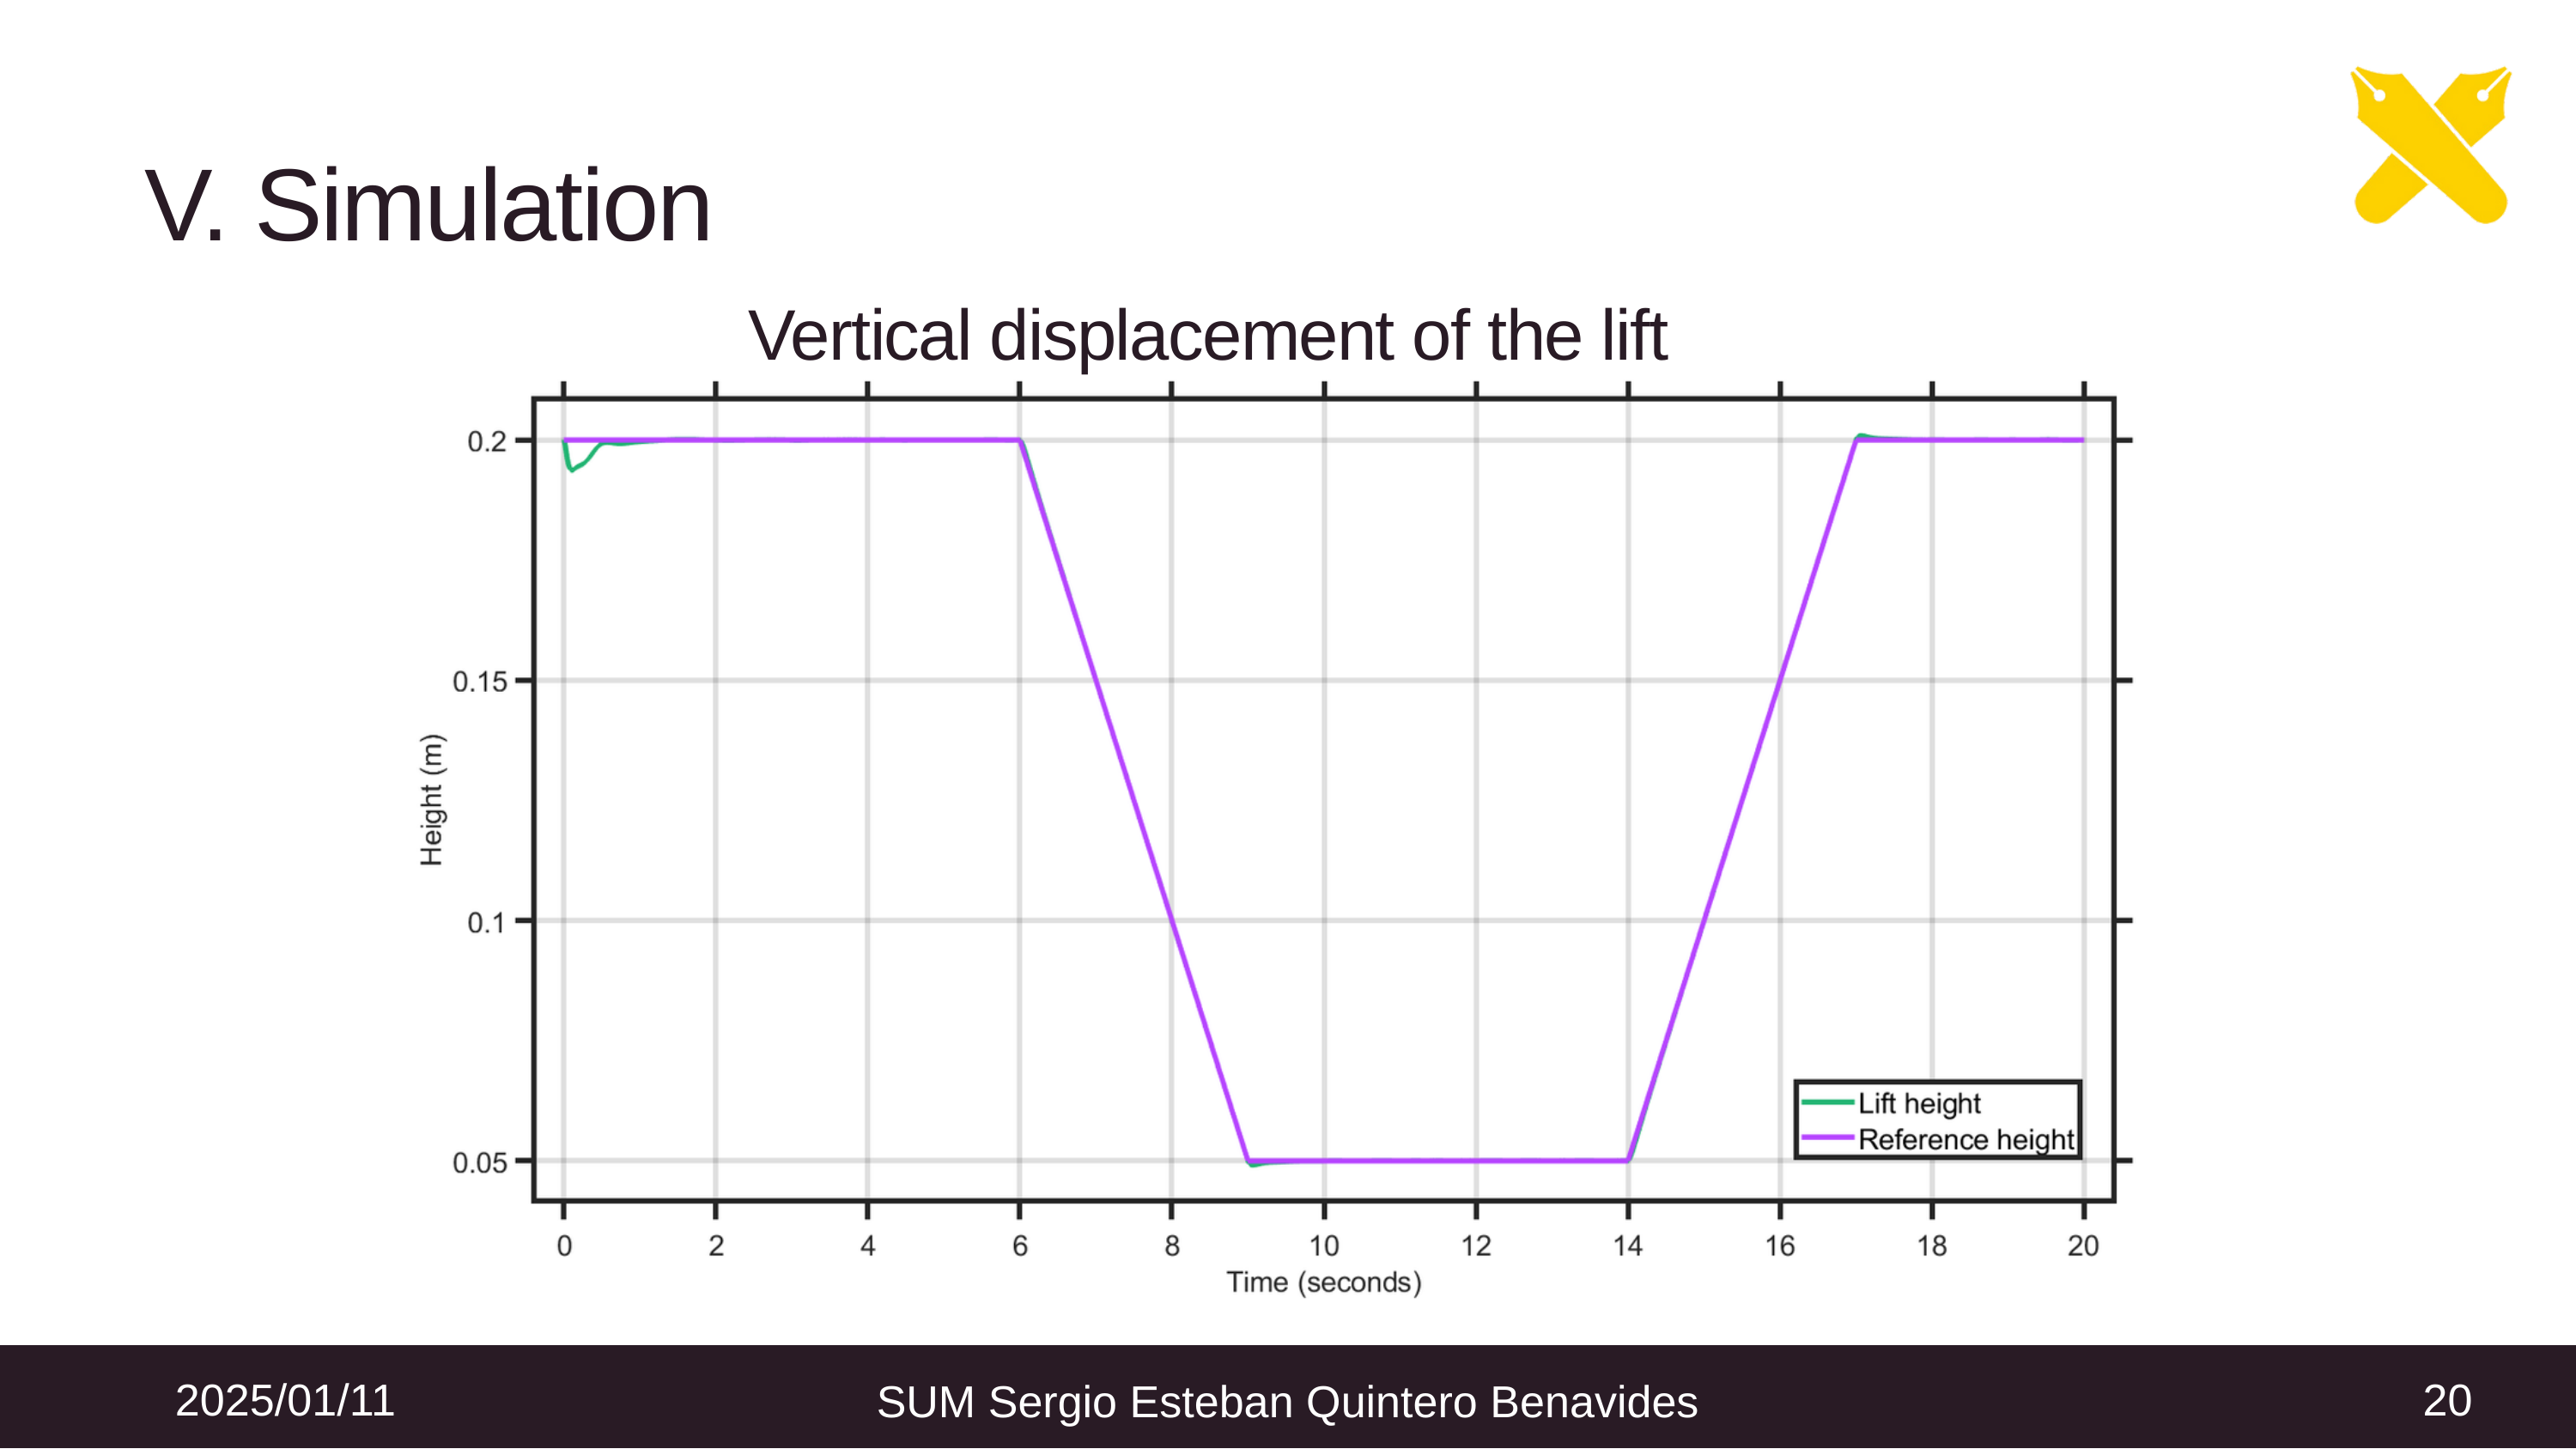

V. Simulation
Vertical displacement of the lift

2025/01/11
20
SUM Sergio Esteban Quintero Benavides